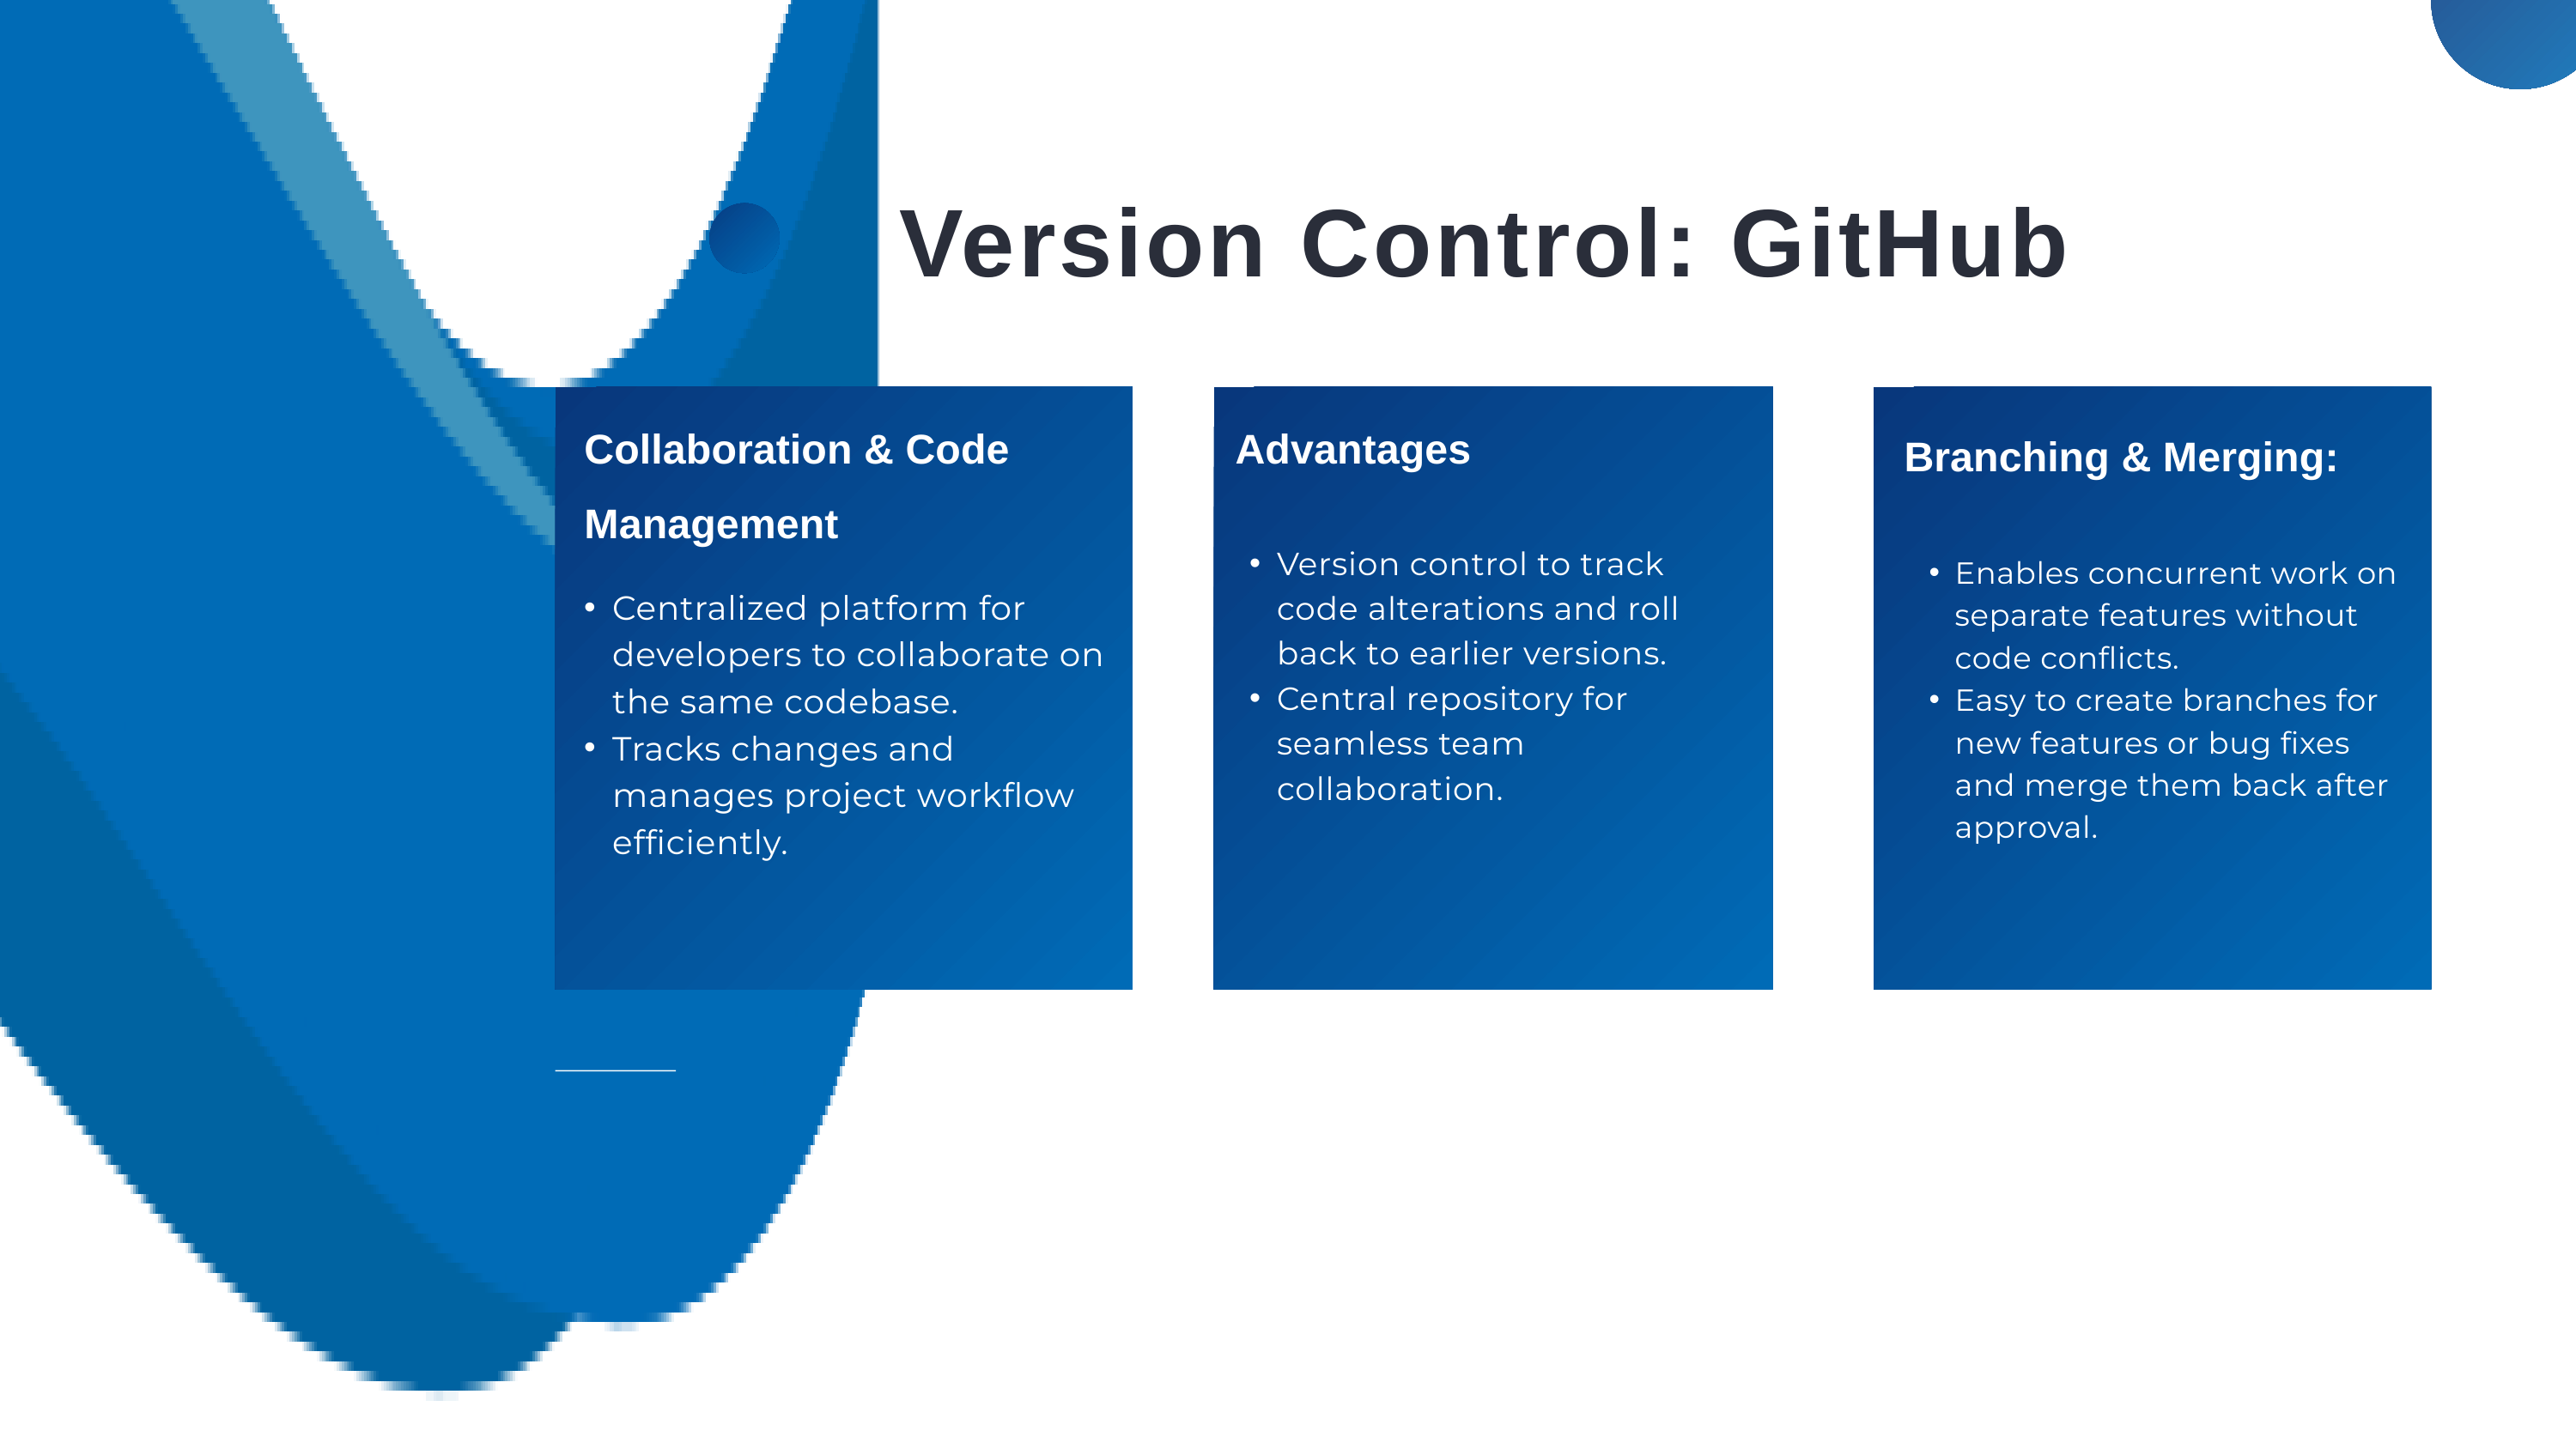

Version Control: GitHub

Collaboration & Code Management
Advantages
Branching & Merging:

Version control to track code alterations and roll back to earlier versions.
Central repository for seamless team collaboration.

Enables concurrent work on separate features without code conflicts.
Easy to create branches for new features or bug fixes and merge them back after approval.

Centralized platform for developers to collaborate on the same codebase.
Tracks changes and manages project workflow efficiently.